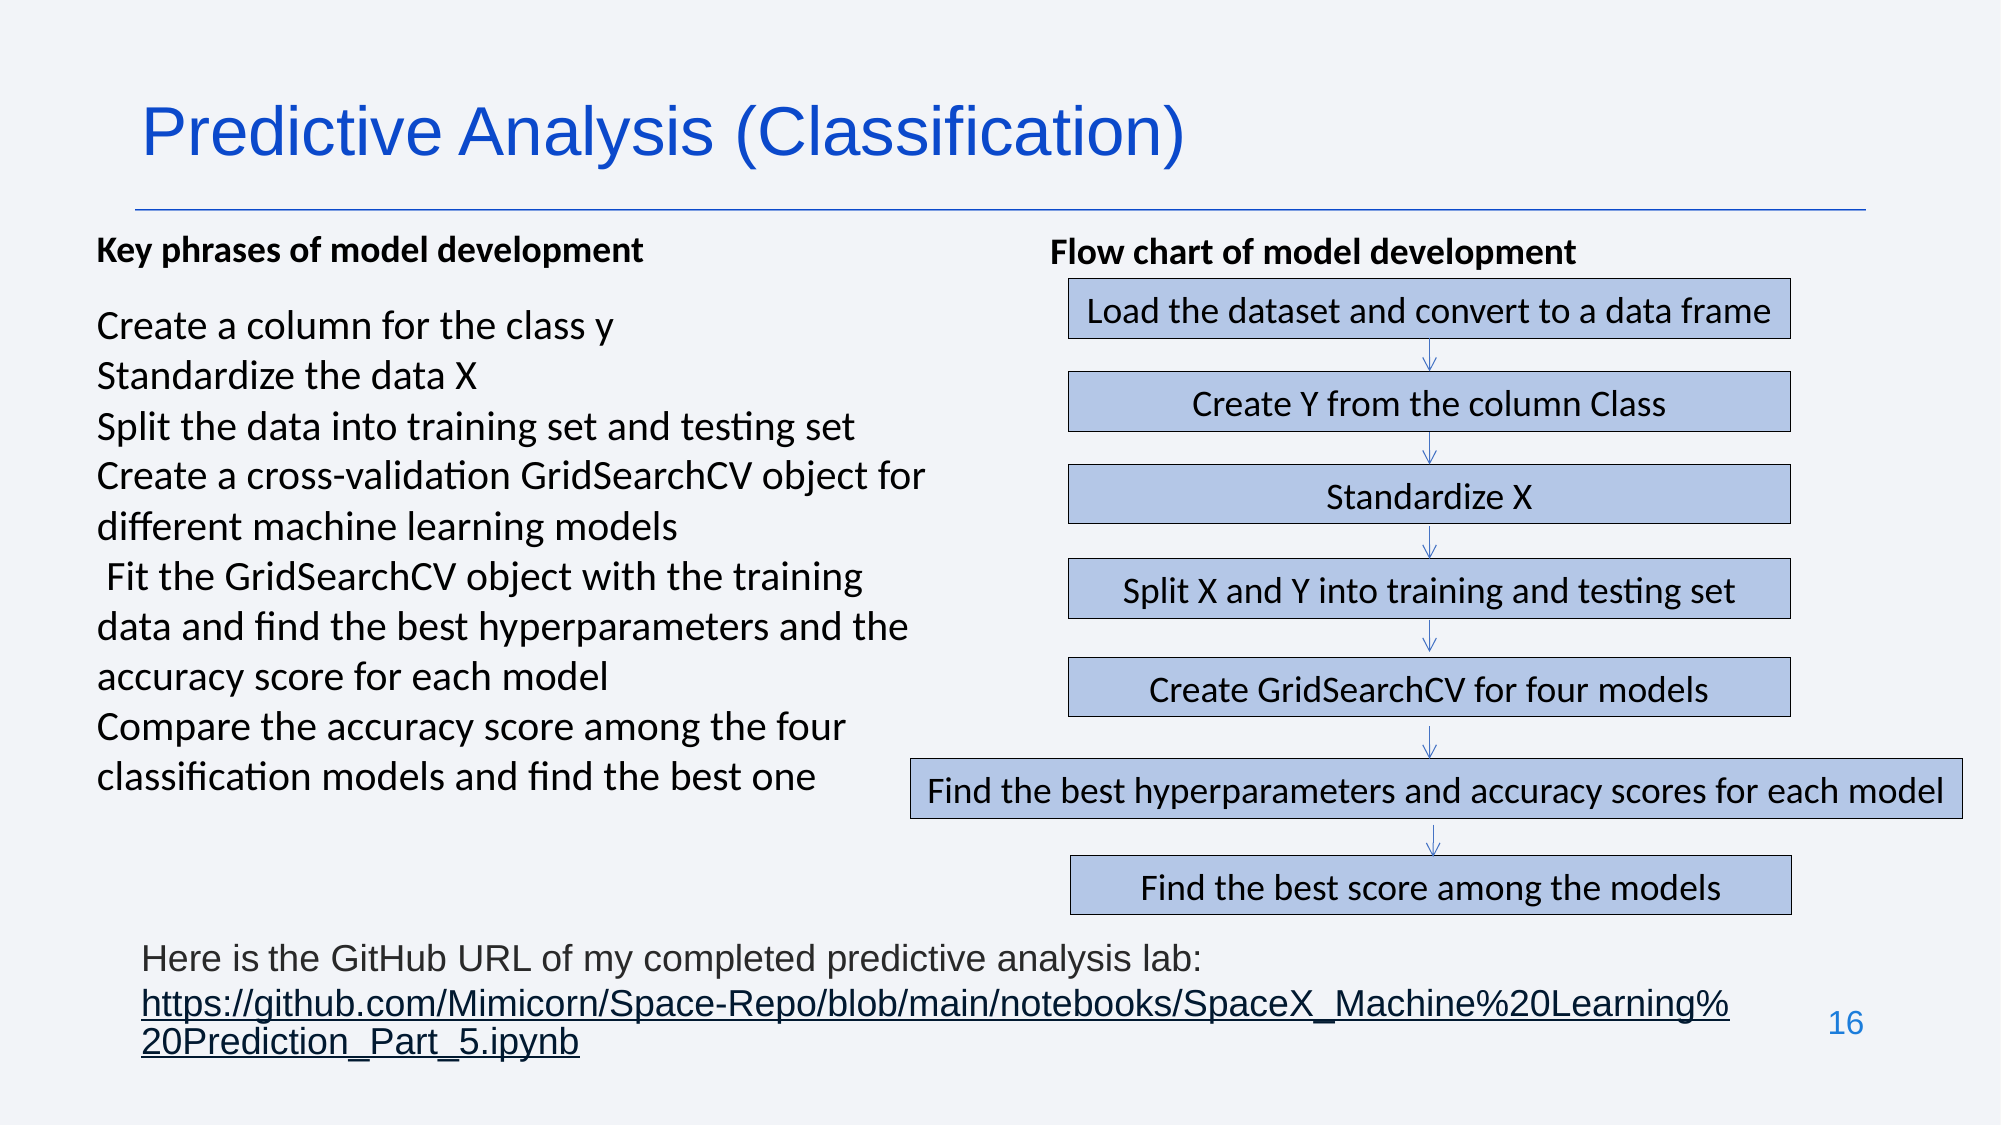

Predictive Analysis (Classification)
Key phrases of model development
Flow chart of model development
Load the dataset and convert to a data frame
Create a column for the class y
Standardize the data X
Split the data into training set and testing set
Create a cross-validation GridSearchCV object for different machine learning models
 Fit the GridSearchCV object with the training data and find the best hyperparameters and the accuracy score for each model
Compare the accuracy score among the four classification models and find the best one
Create Y from the column Class
Standardize X
Split X and Y into training and testing set
Create GridSearchCV for four models
Find the best hyperparameters and accuracy scores for each model
Find the best score among the models
Here is the GitHub URL of my completed predictive analysis lab: https://github.com/Mimicorn/Space-Repo/blob/main/notebooks/SpaceX_Machine%20Learning%20Prediction_Part_5.ipynb

16